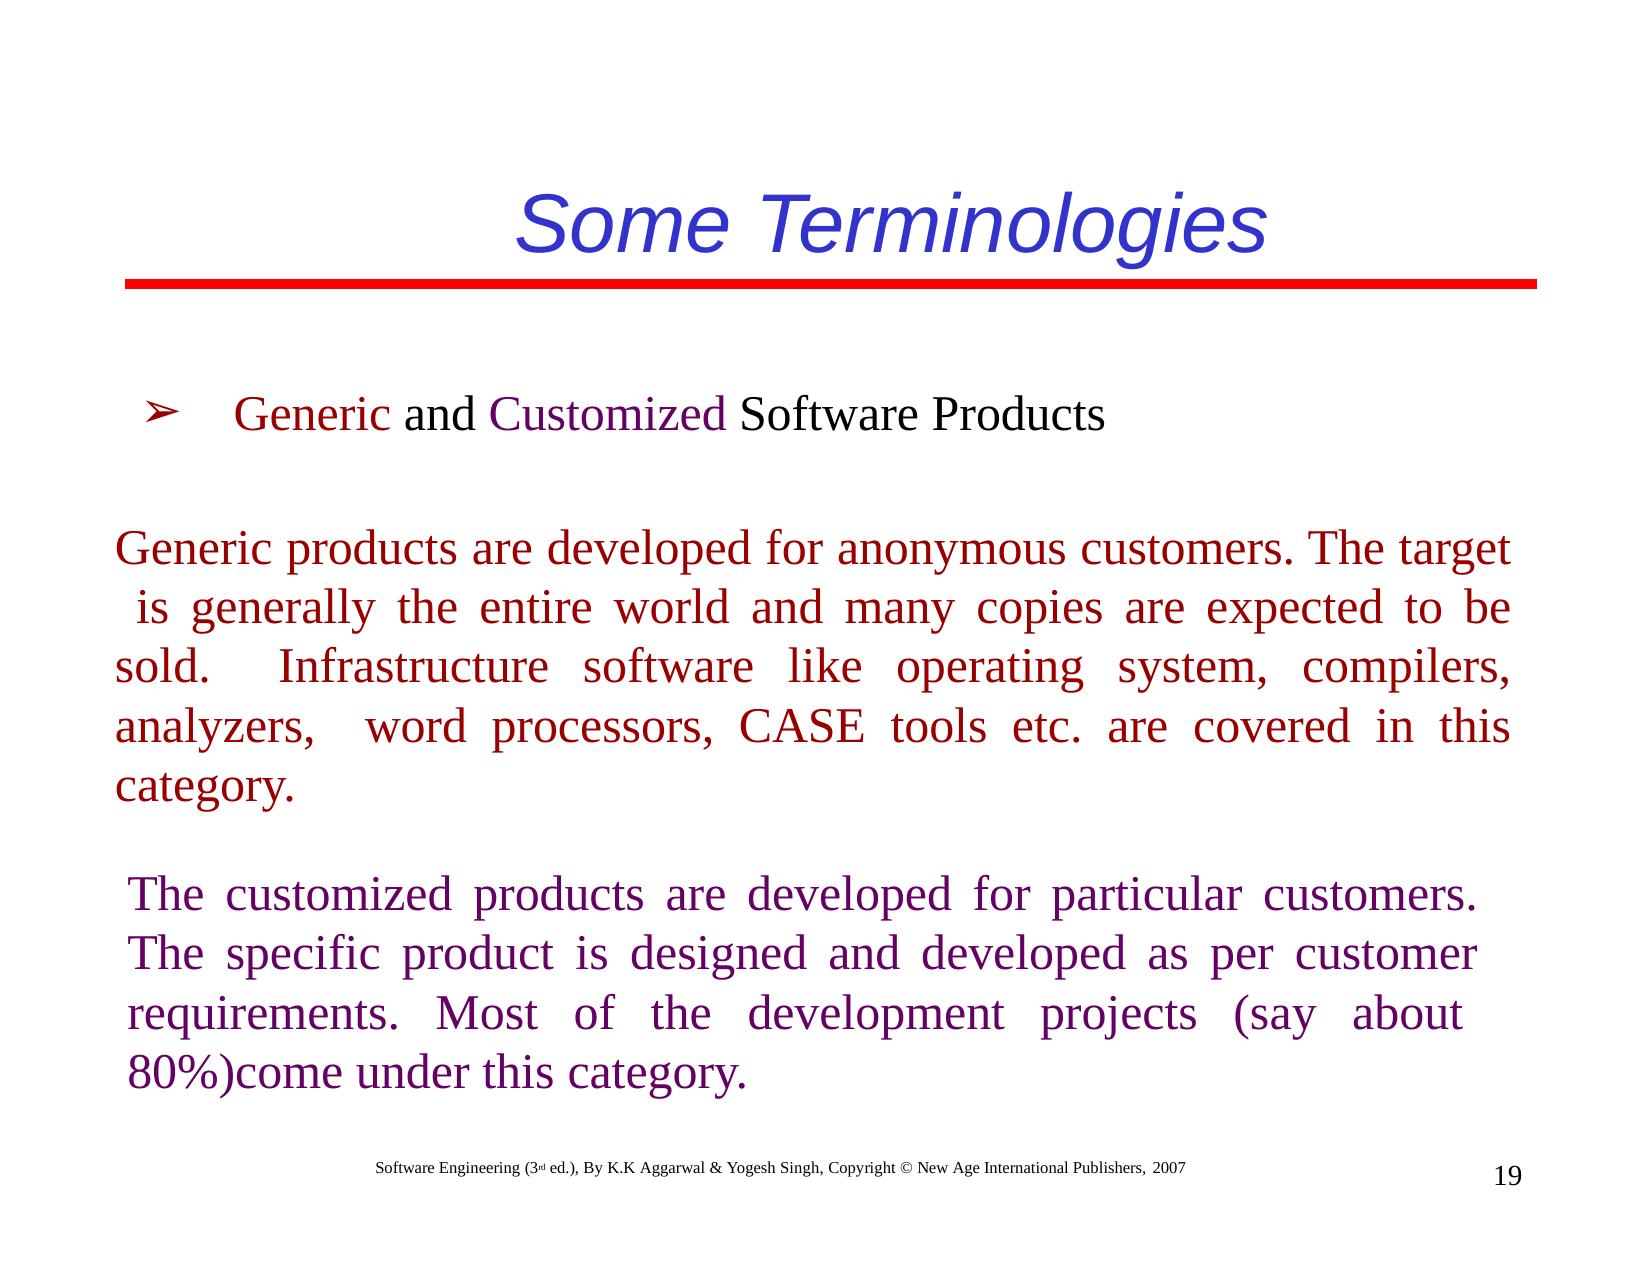

# Some Terminologies

Generic and Customized Software Products

Generic products are developed for anonymous customers. The target  is generally the entire world and many copies are expected to be sold.  Infrastructure software like operating system, compilers, analyzers,  word processors, CASE tools etc. are covered in this category.

The customized products are developed for particular customers.  The specific product is designed and developed as per customer  requirements. Most of the development projects (say about  80%)come under this category.
Software Engineering (3rd  ed.), By K.K Aggarwal & Yogesh Singh, Copyright © New Age International Publishers, 2007
19